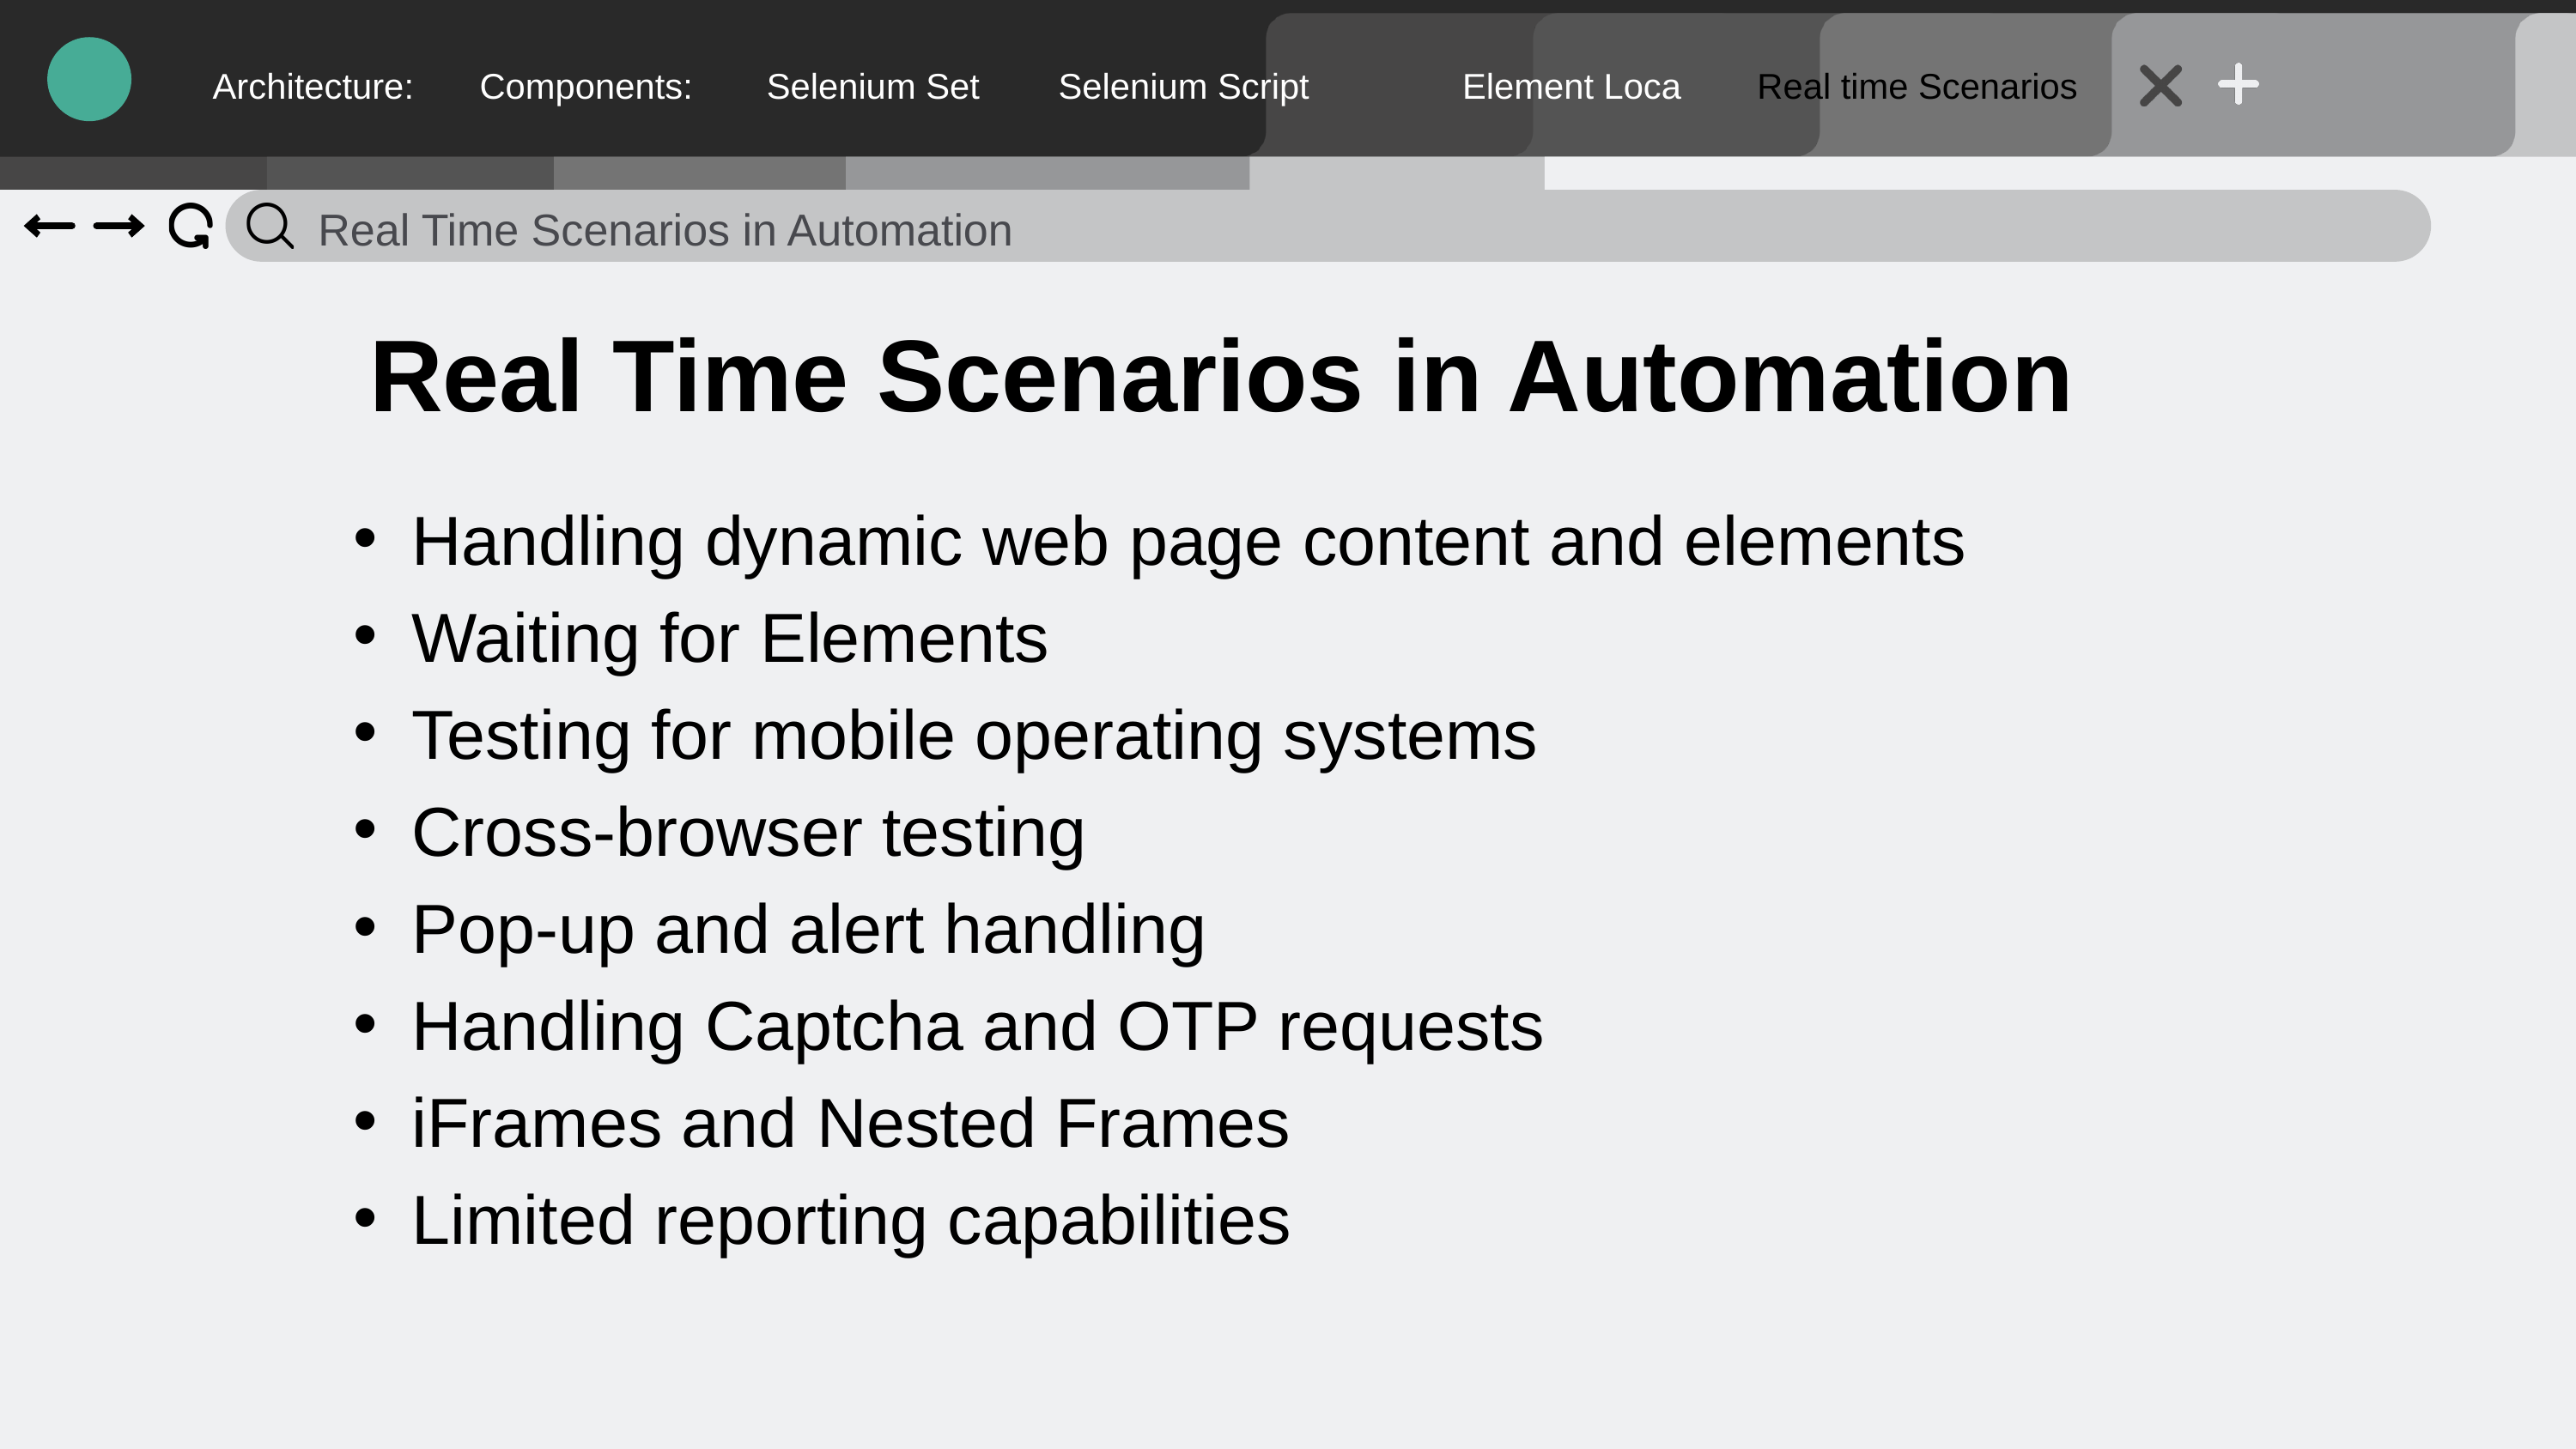

Architecture:
Components:
Selenium Set
Selenium Script
Element Loca
Real time Scenarios

Real Time Scenarios in Automation

Real Time Scenarios in Automation
Handling dynamic web page content and elements
Waiting for Elements
Testing for mobile operating systems
Cross-browser testing
Pop-up and alert handling
Handling Captcha and OTP requests
iFrames and Nested Frames
Limited reporting capabilities